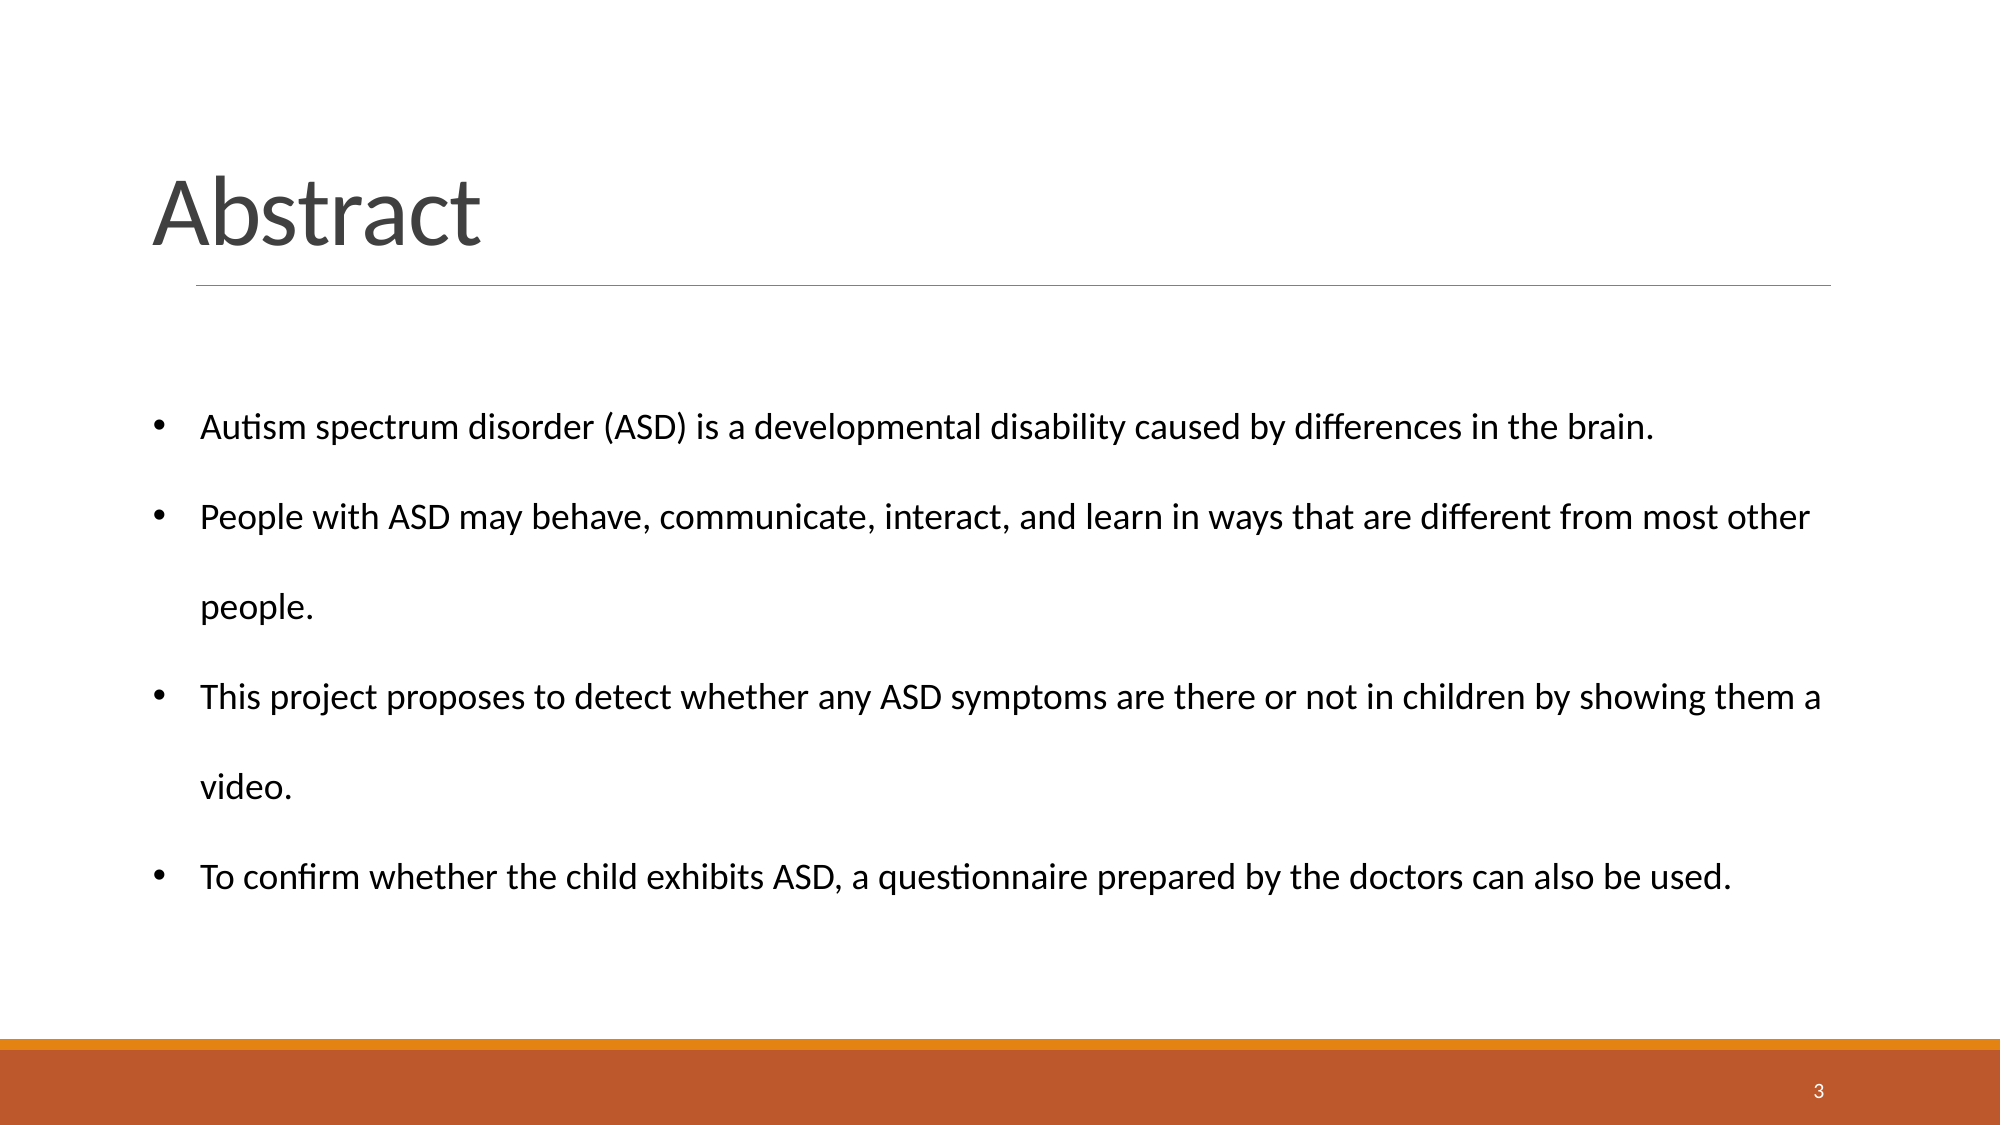

# Abstract
Autism spectrum disorder (ASD) is a developmental disability caused by differences in the brain.
People with ASD may behave, communicate, interact, and learn in ways that are different from most other people.
This project proposes to detect whether any ASD symptoms are there or not in children by showing them a video.
To confirm whether the child exhibits ASD, a questionnaire prepared by the doctors can also be used.
3